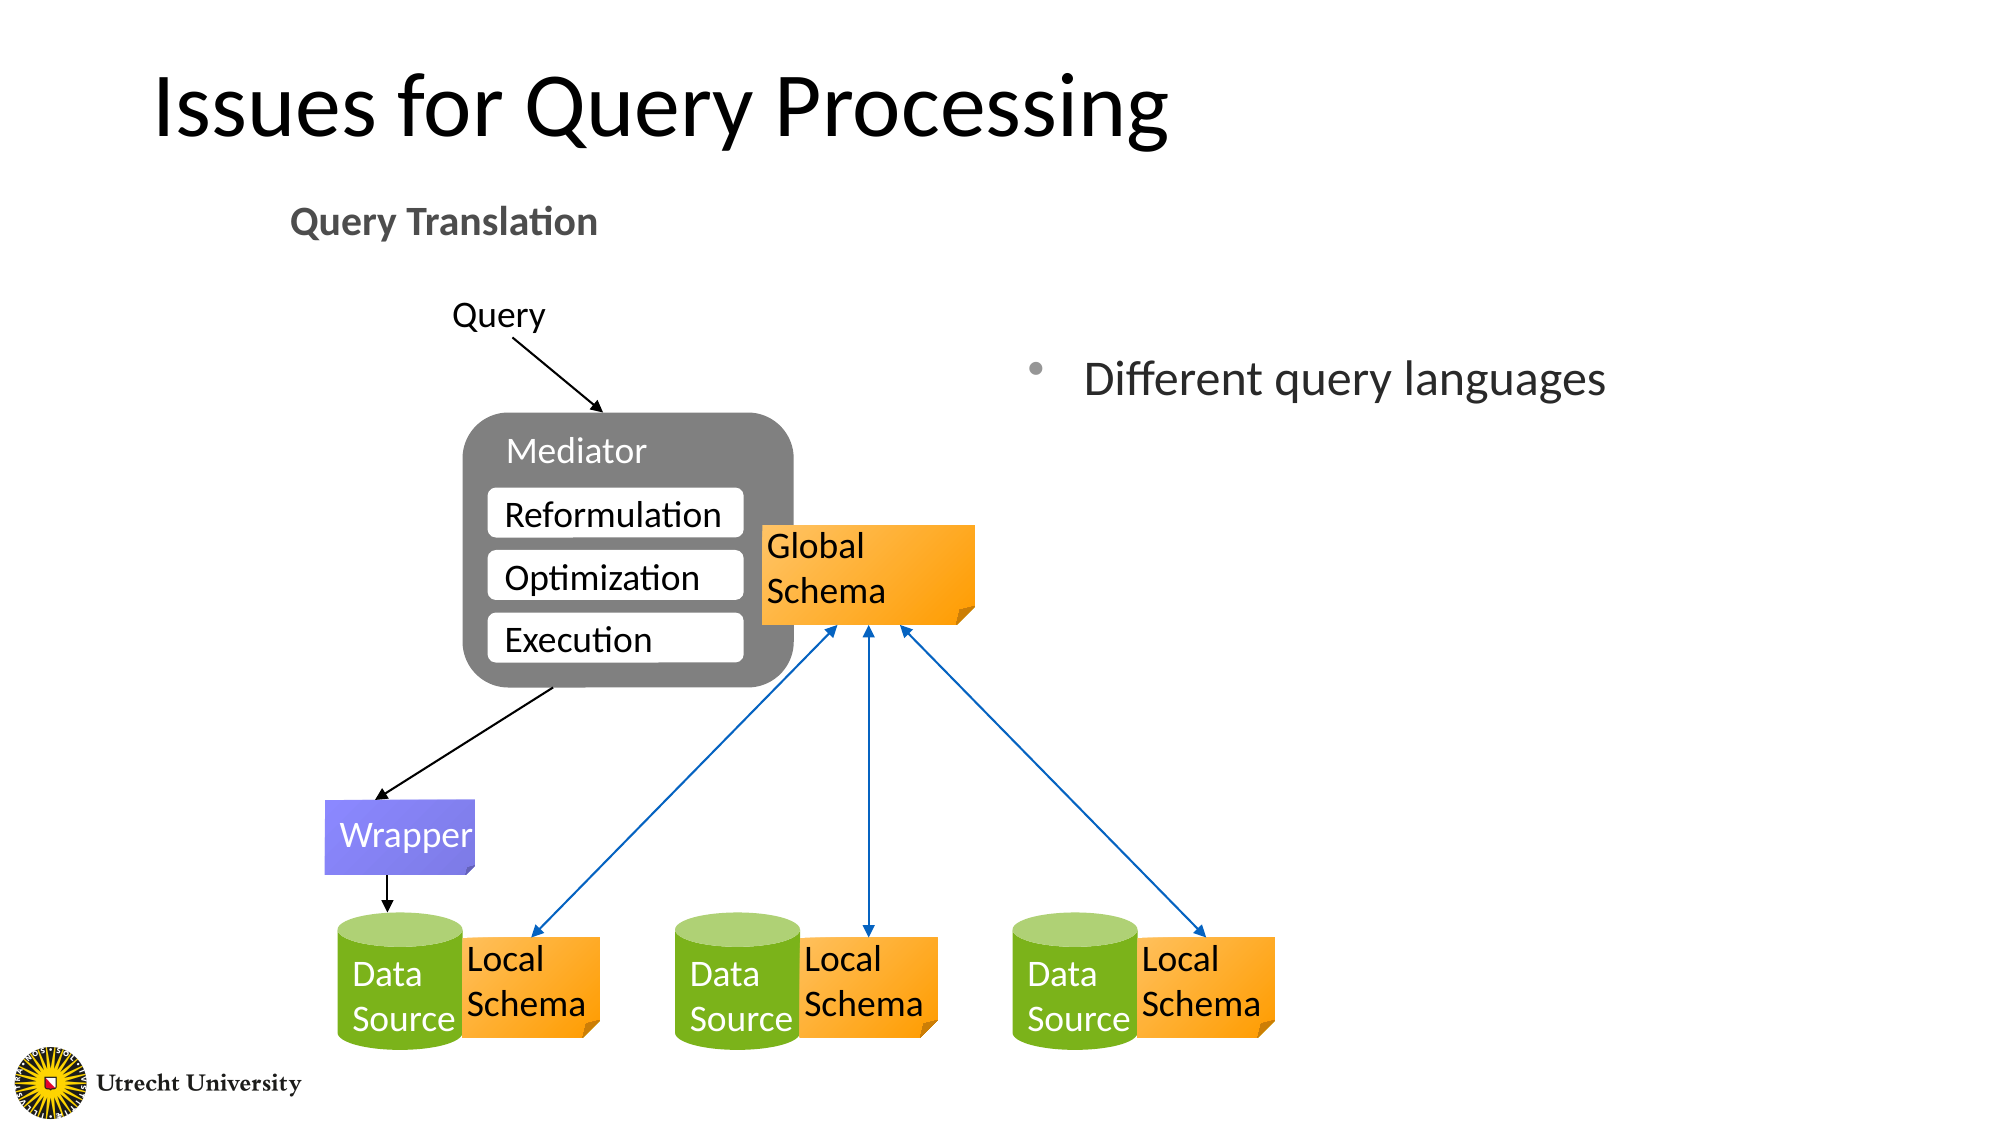

# Issues for Query Processing
Query Translation
Query
Different query languages
Mediator
Reformulation
Global
Schema

Optimization

Execution
Wrapper
Data
Source
Data
Source
Data
Source
Local
Schema
Local
Schema
Local
Schema